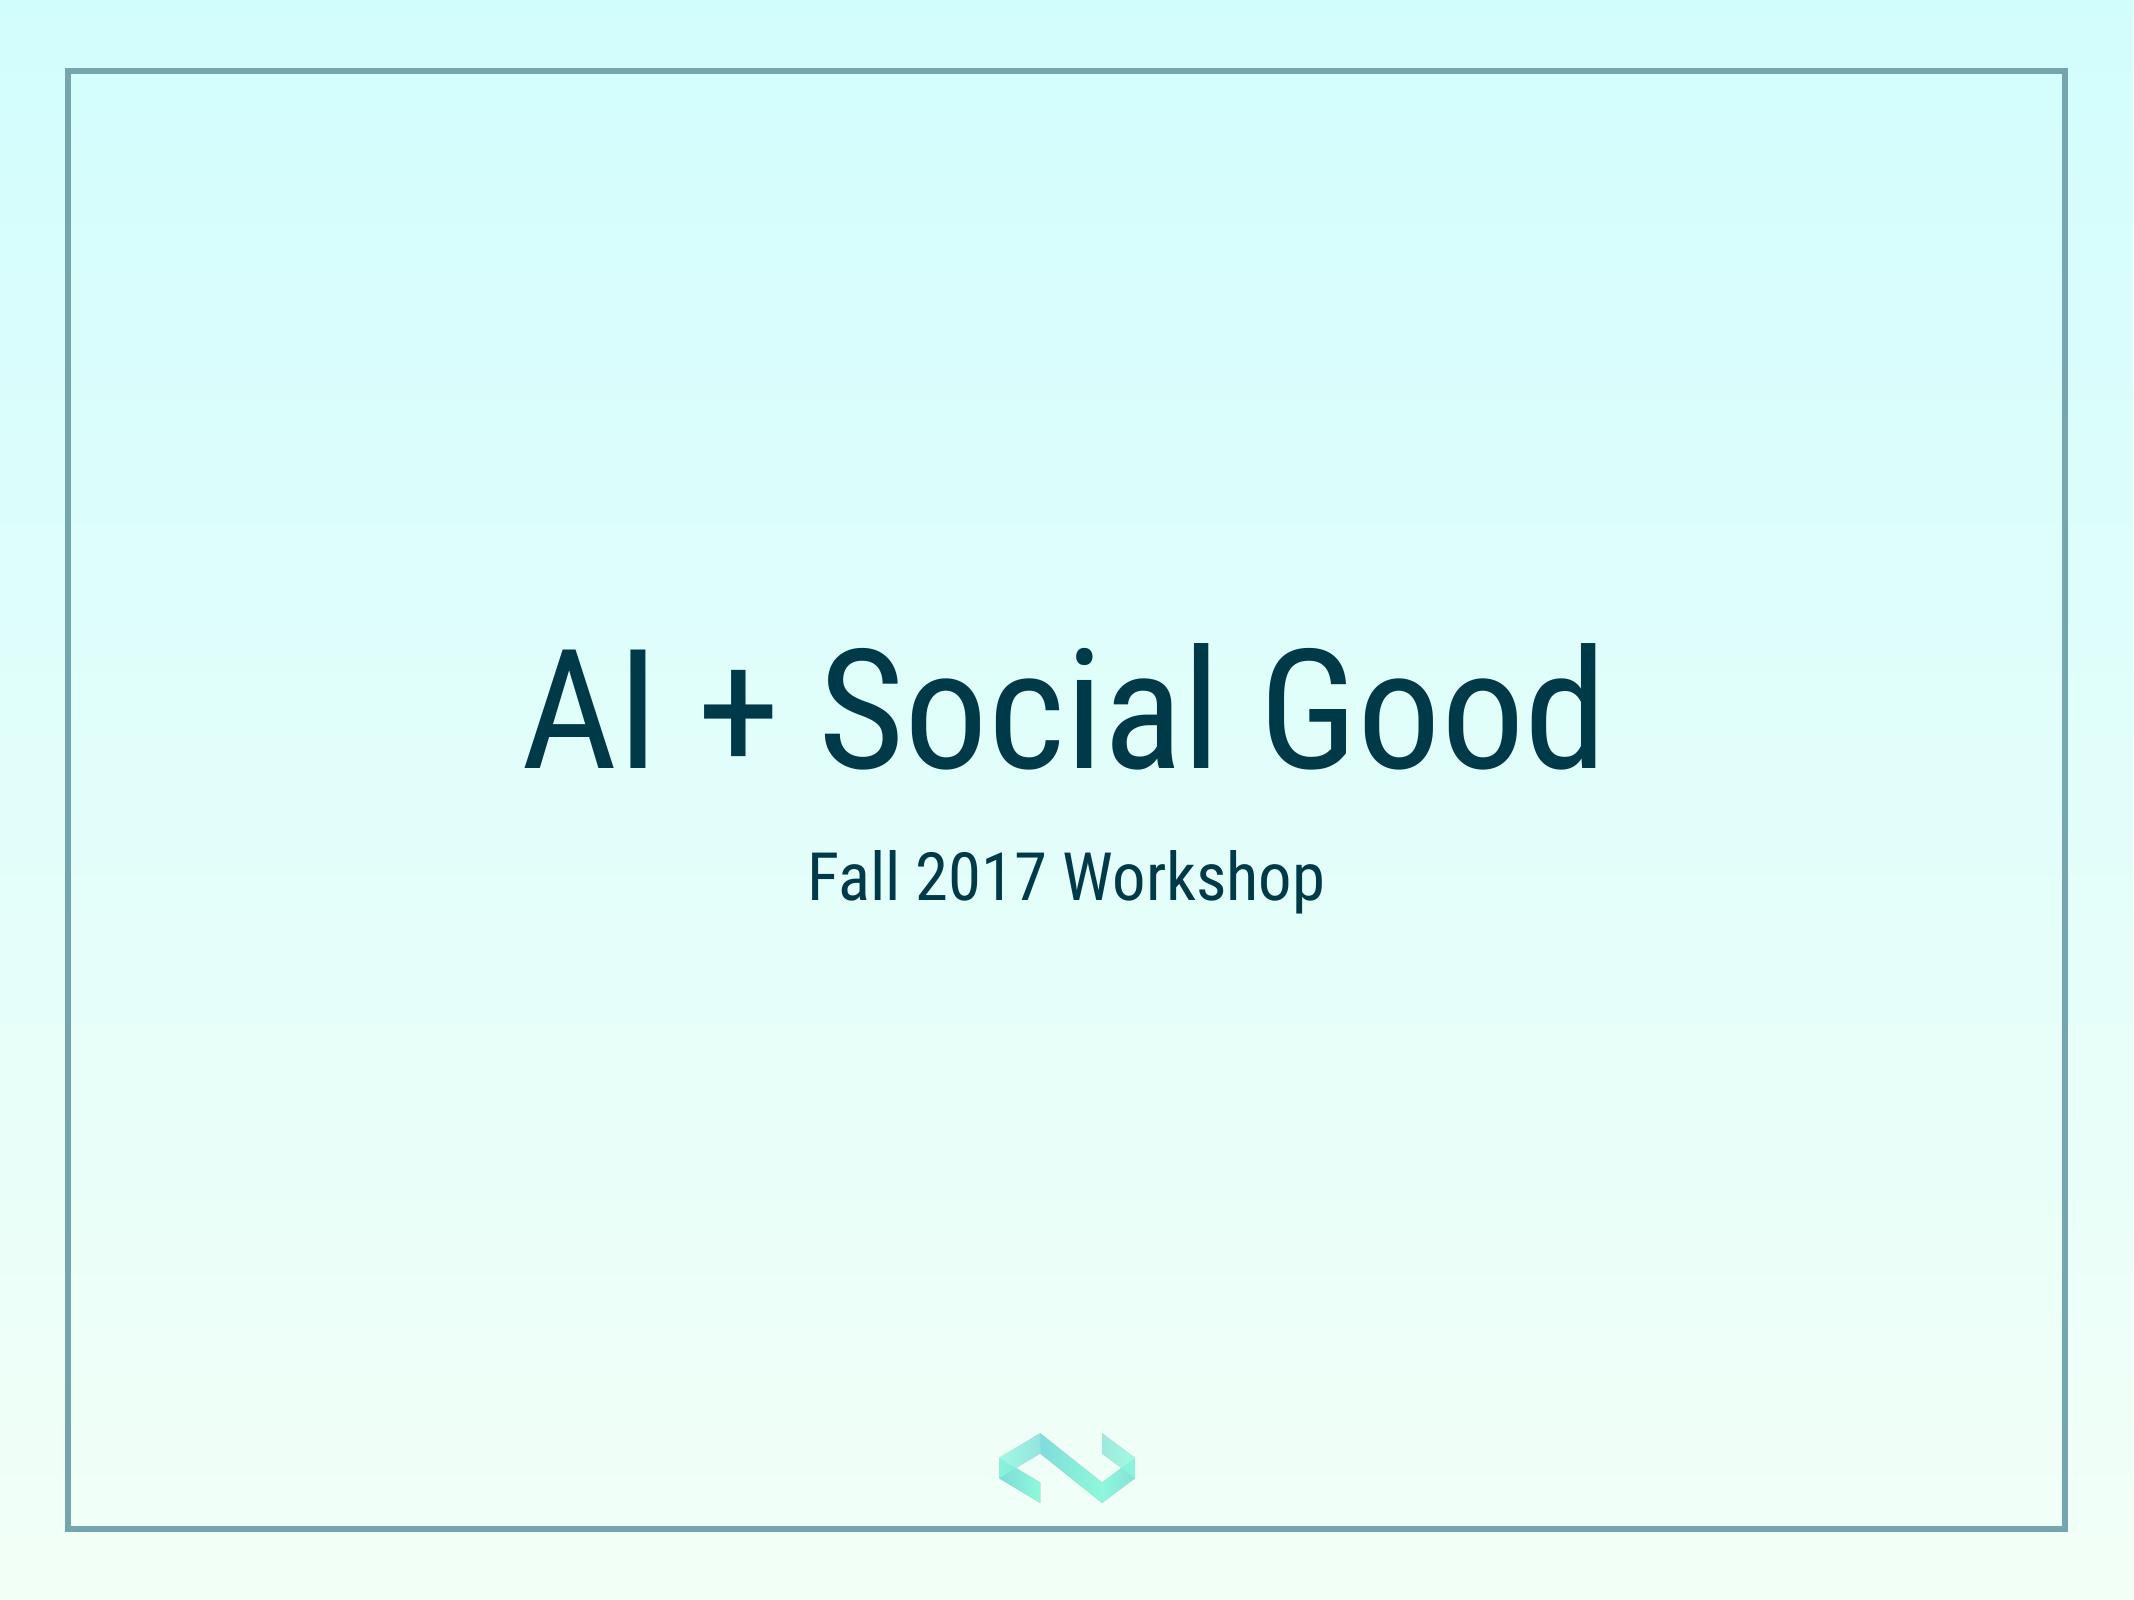

# AI + Social Good
Fall 2017 Workshop